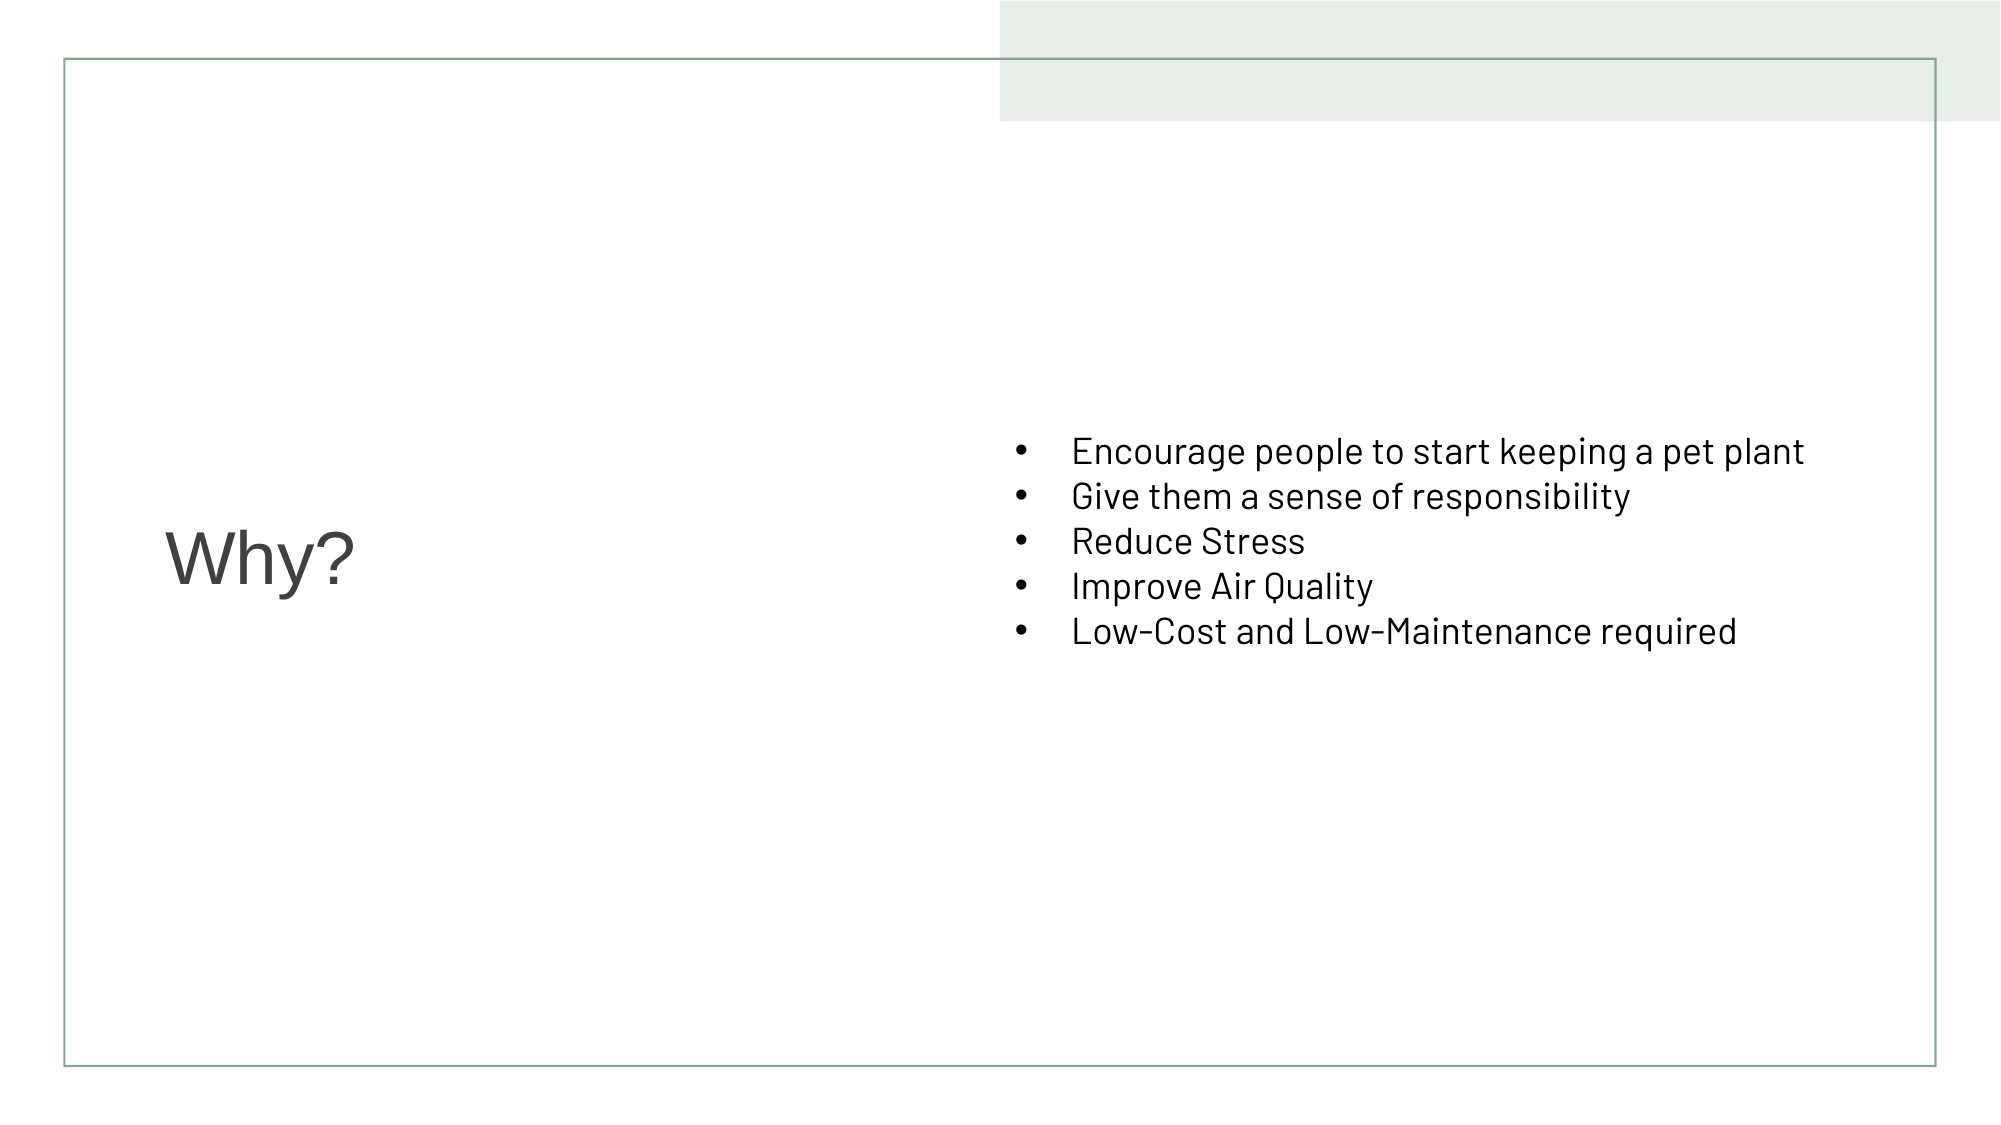

# Why?
Encourage people to start keeping a pet plant
Give them a sense of responsibility
Reduce Stress
Improve Air Quality
Low-Cost and Low-Maintenance required